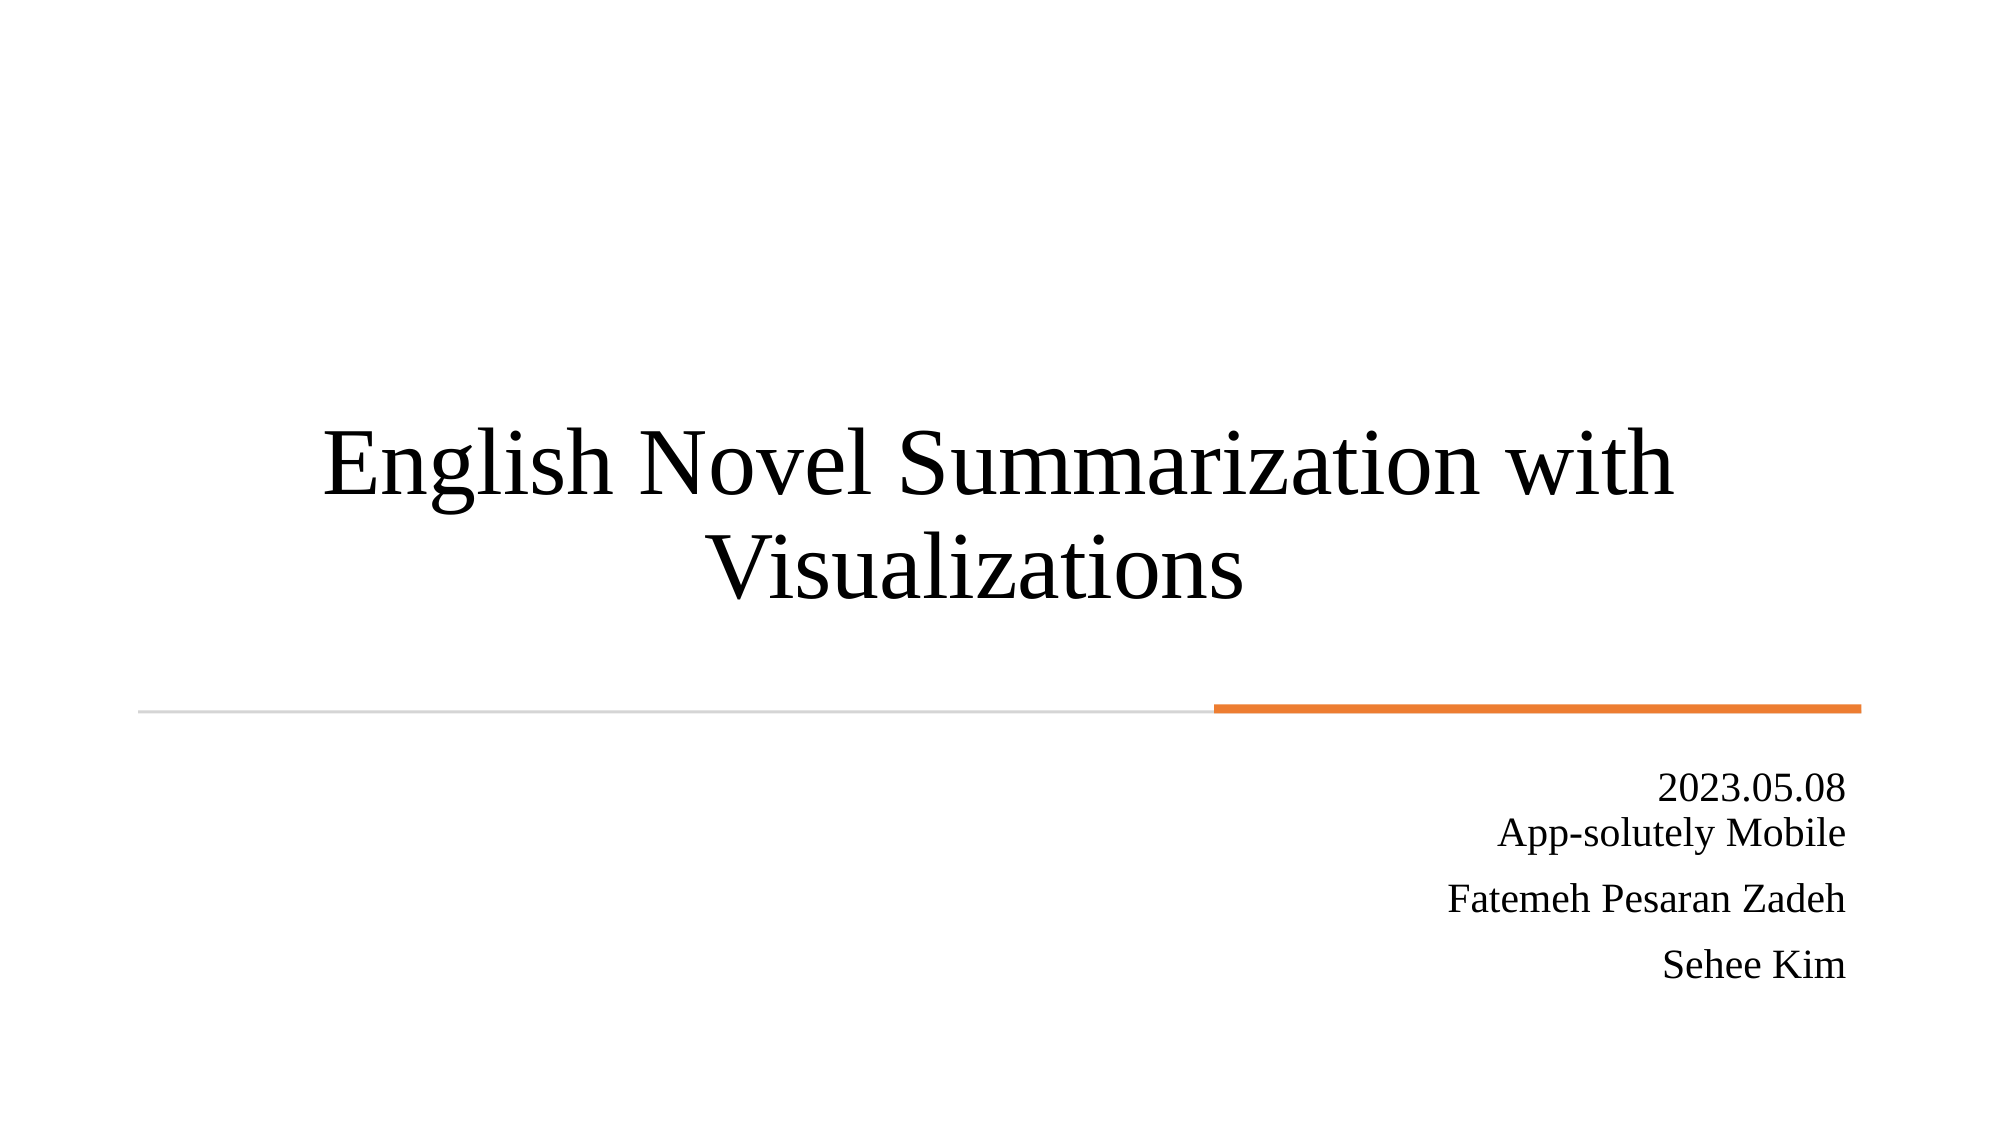

# English Novel Summarization with Visualizations

2023.05.08
App-solutely Mobile
Fatemeh Pesaran Zadeh
Sehee Kim